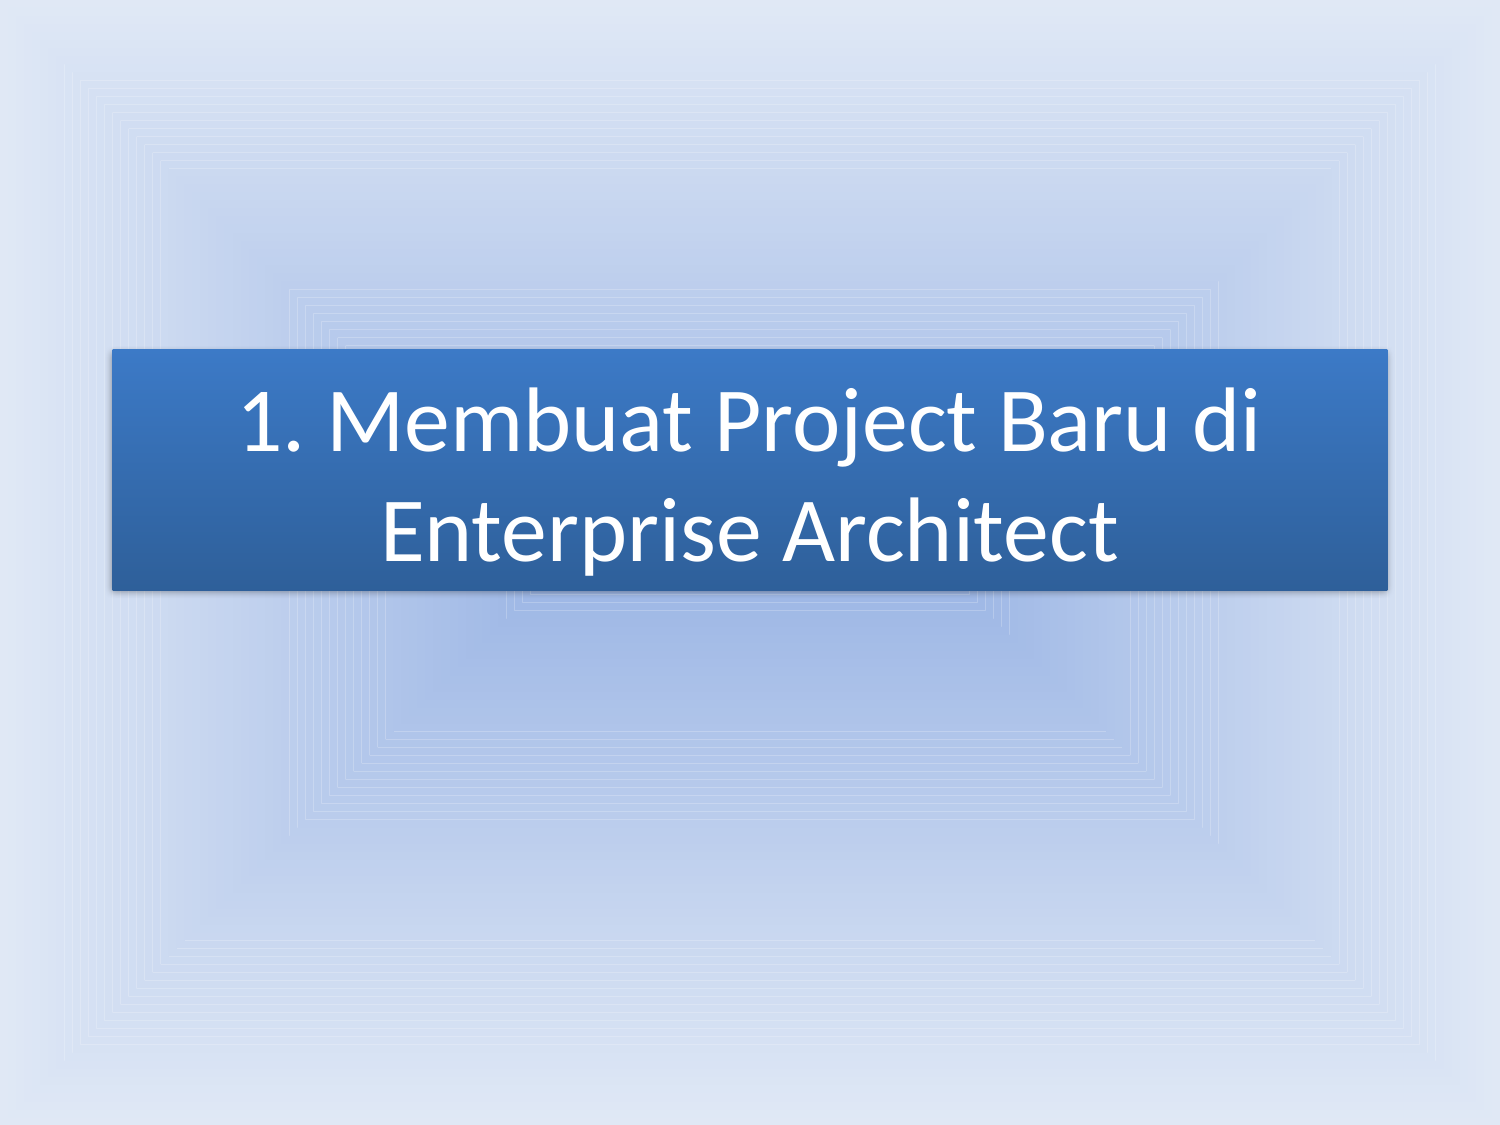

# 1. Membuat Project Baru di Enterprise Architect